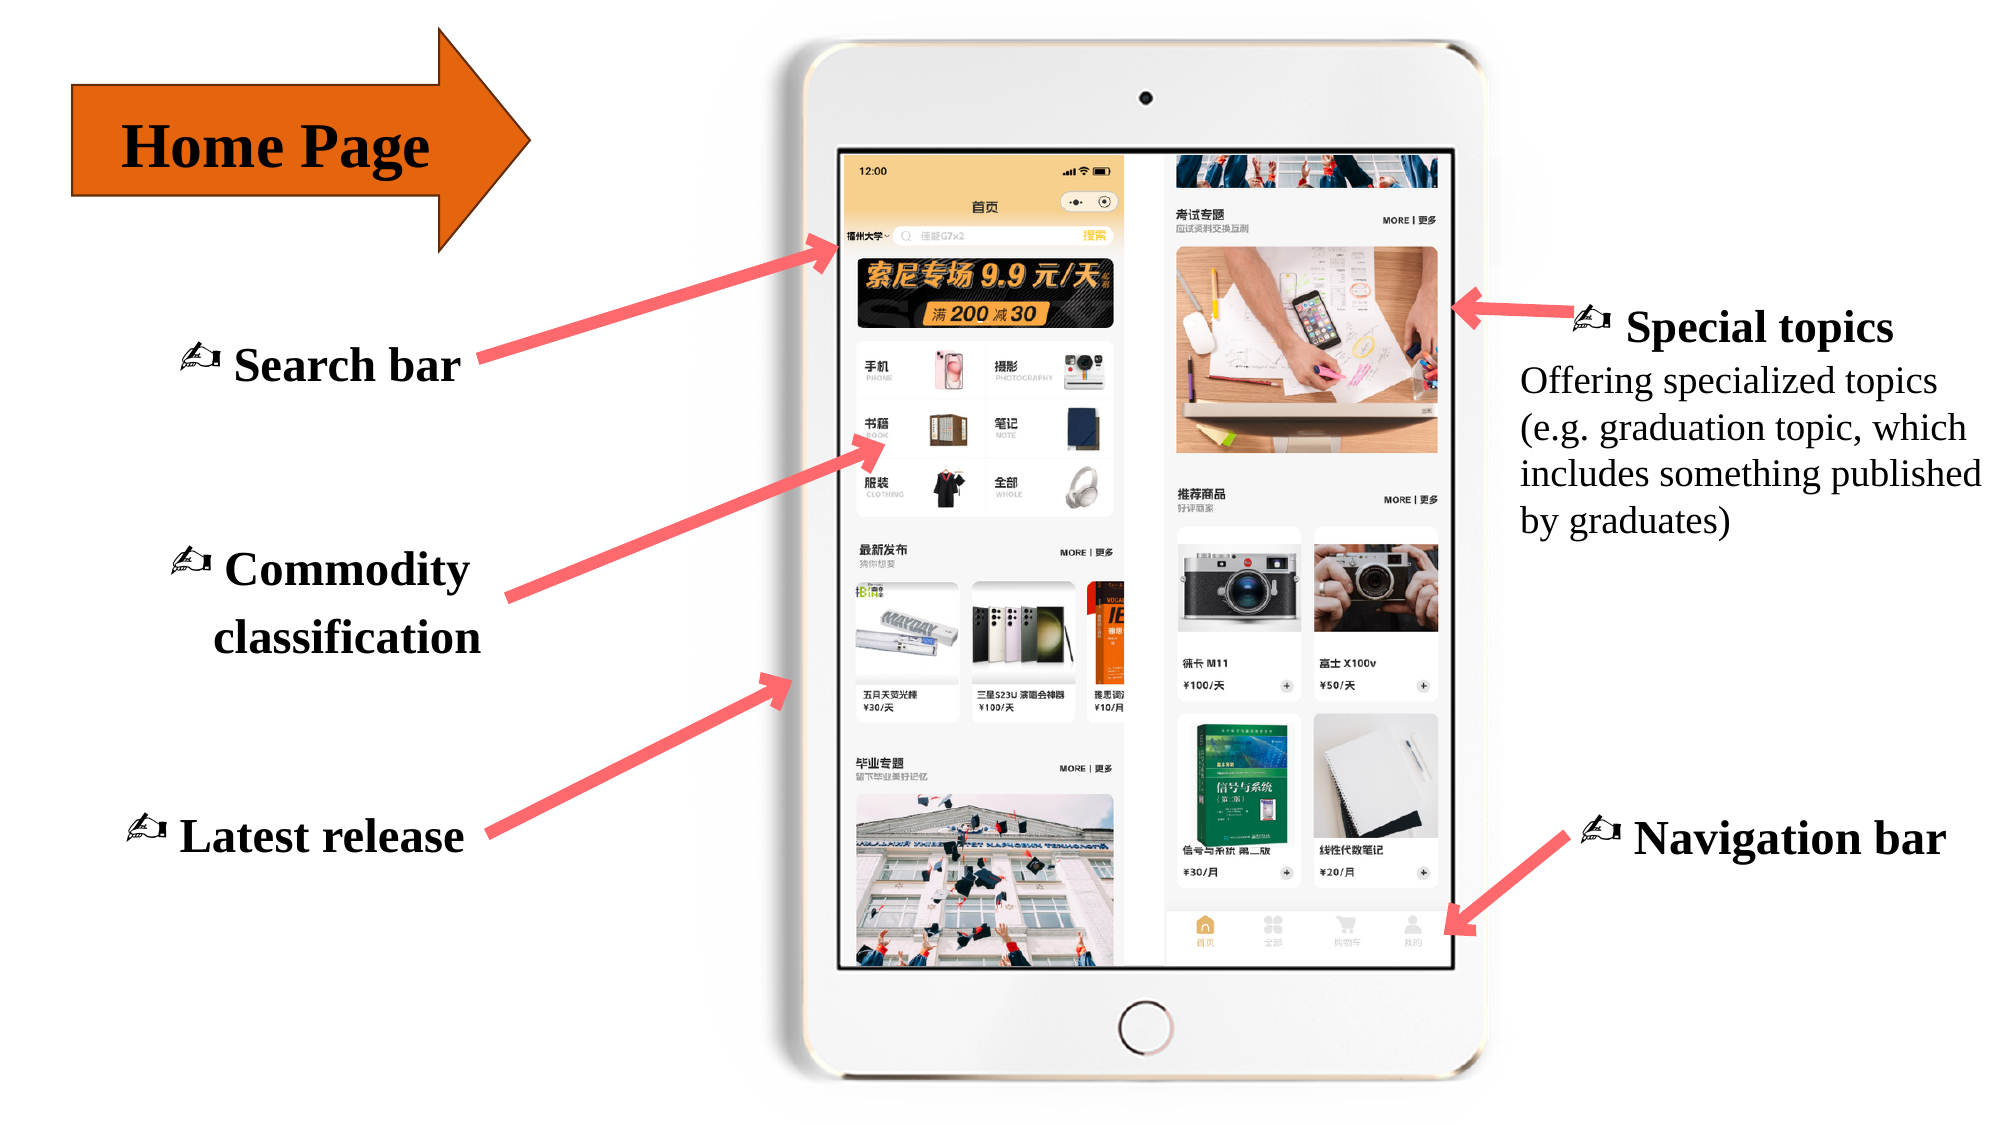

Home Page

Special topics

Search bar
Offering specialized topics (e.g. graduation topic, which includes something published by graduates)

Commodity classification

Latest release
Navigation bar